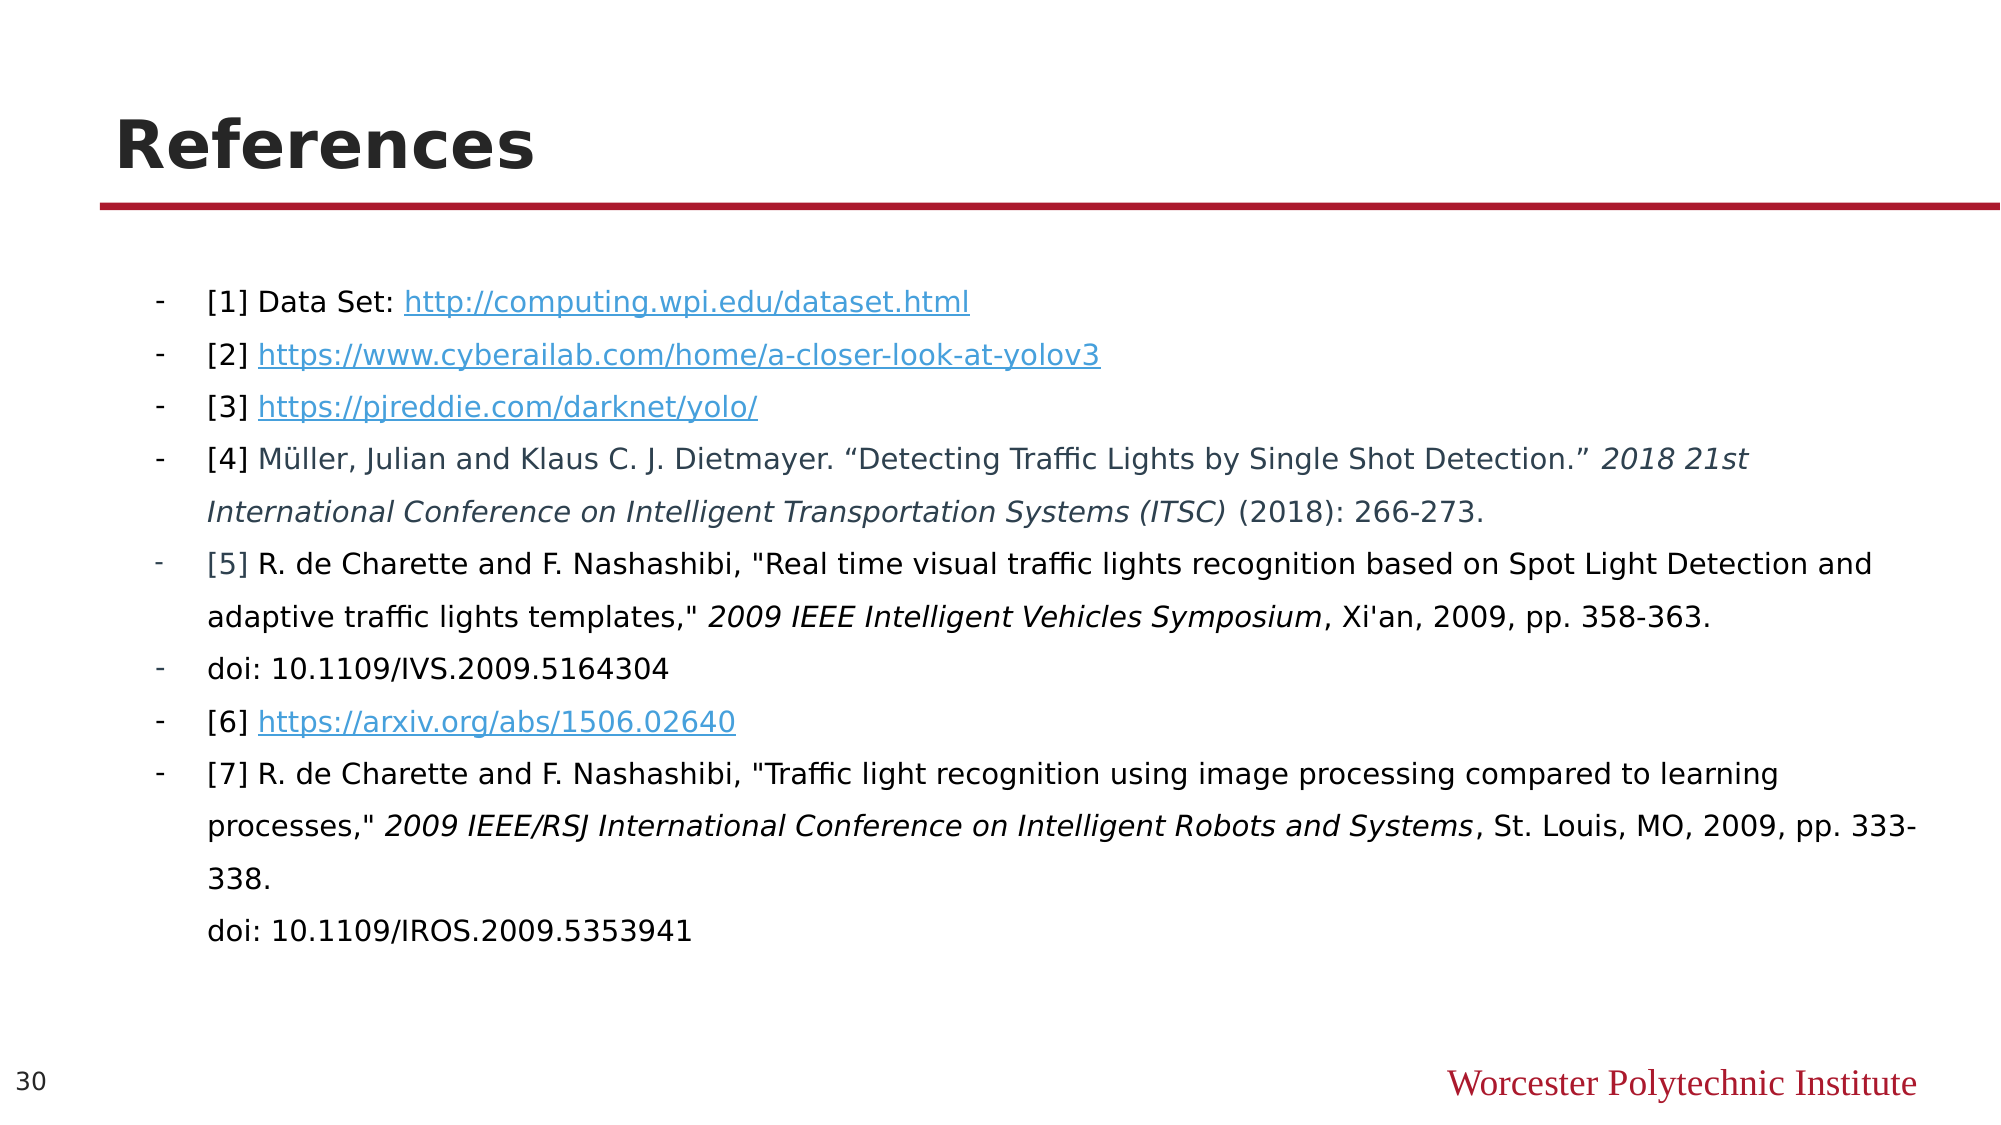

# References
[1] Data Set: http://computing.wpi.edu/dataset.html
[2] https://www.cyberailab.com/home/a-closer-look-at-yolov3
[3] https://pjreddie.com/darknet/yolo/
[4] Müller, Julian and Klaus C. J. Dietmayer. “Detecting Traffic Lights by Single Shot Detection.” 2018 21st International Conference on Intelligent Transportation Systems (ITSC) (2018): 266-273.
[5] R. de Charette and F. Nashashibi, "Real time visual traffic lights recognition based on Spot Light Detection and adaptive traffic lights templates," 2009 IEEE Intelligent Vehicles Symposium, Xi'an, 2009, pp. 358-363.
doi: 10.1109/IVS.2009.5164304
[6] https://arxiv.org/abs/1506.02640
[7] R. de Charette and F. Nashashibi, "Traffic light recognition using image processing compared to learning processes," 2009 IEEE/RSJ International Conference on Intelligent Robots and Systems, St. Louis, MO, 2009, pp. 333-338.
doi: 10.1109/IROS.2009.5353941
30